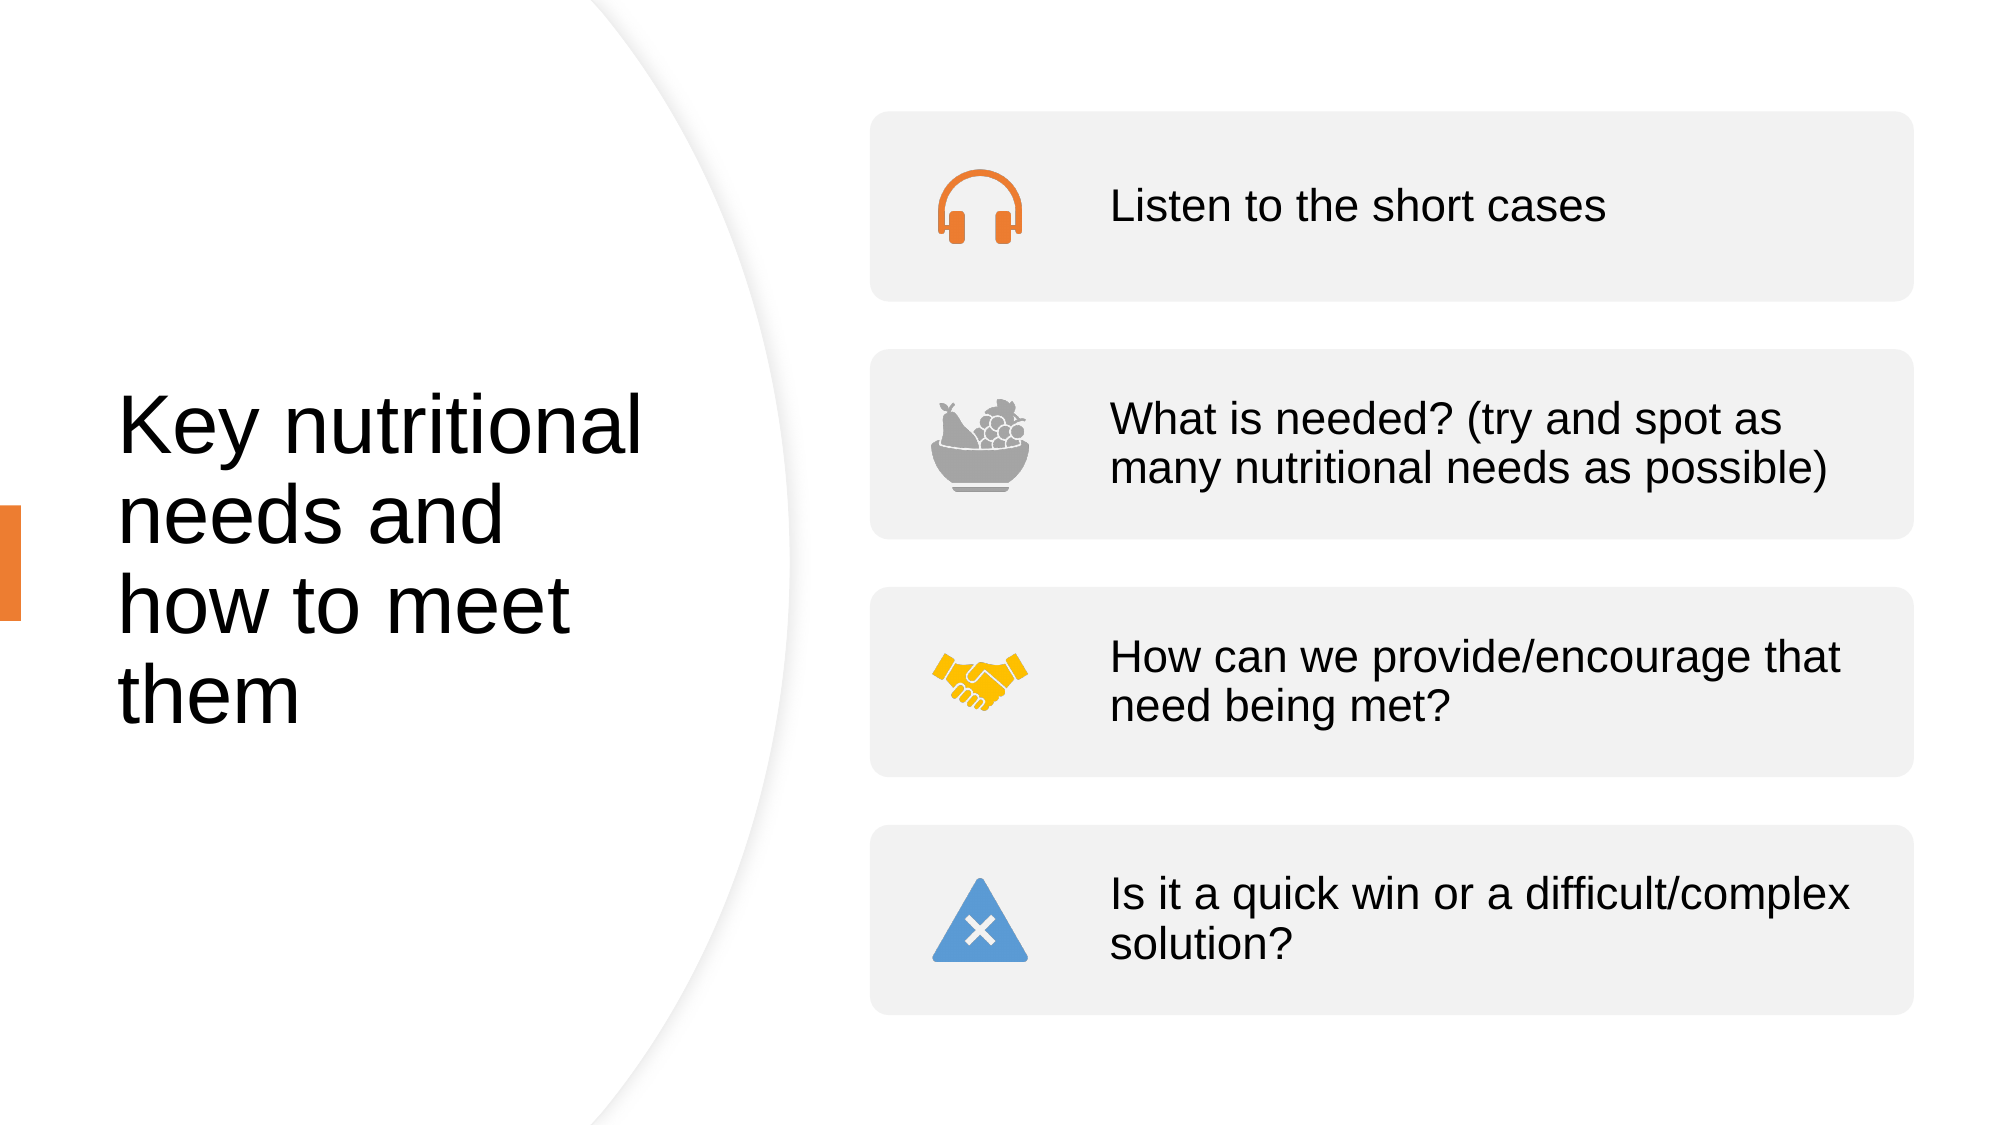

Listen to the short cases
What is needed? (try and spot as many nutritional needs as possible)
How can we provide/encourage that need being met?
Is it a quick win or a difficult/complex solution?
# Key nutritional needs and how to meet them